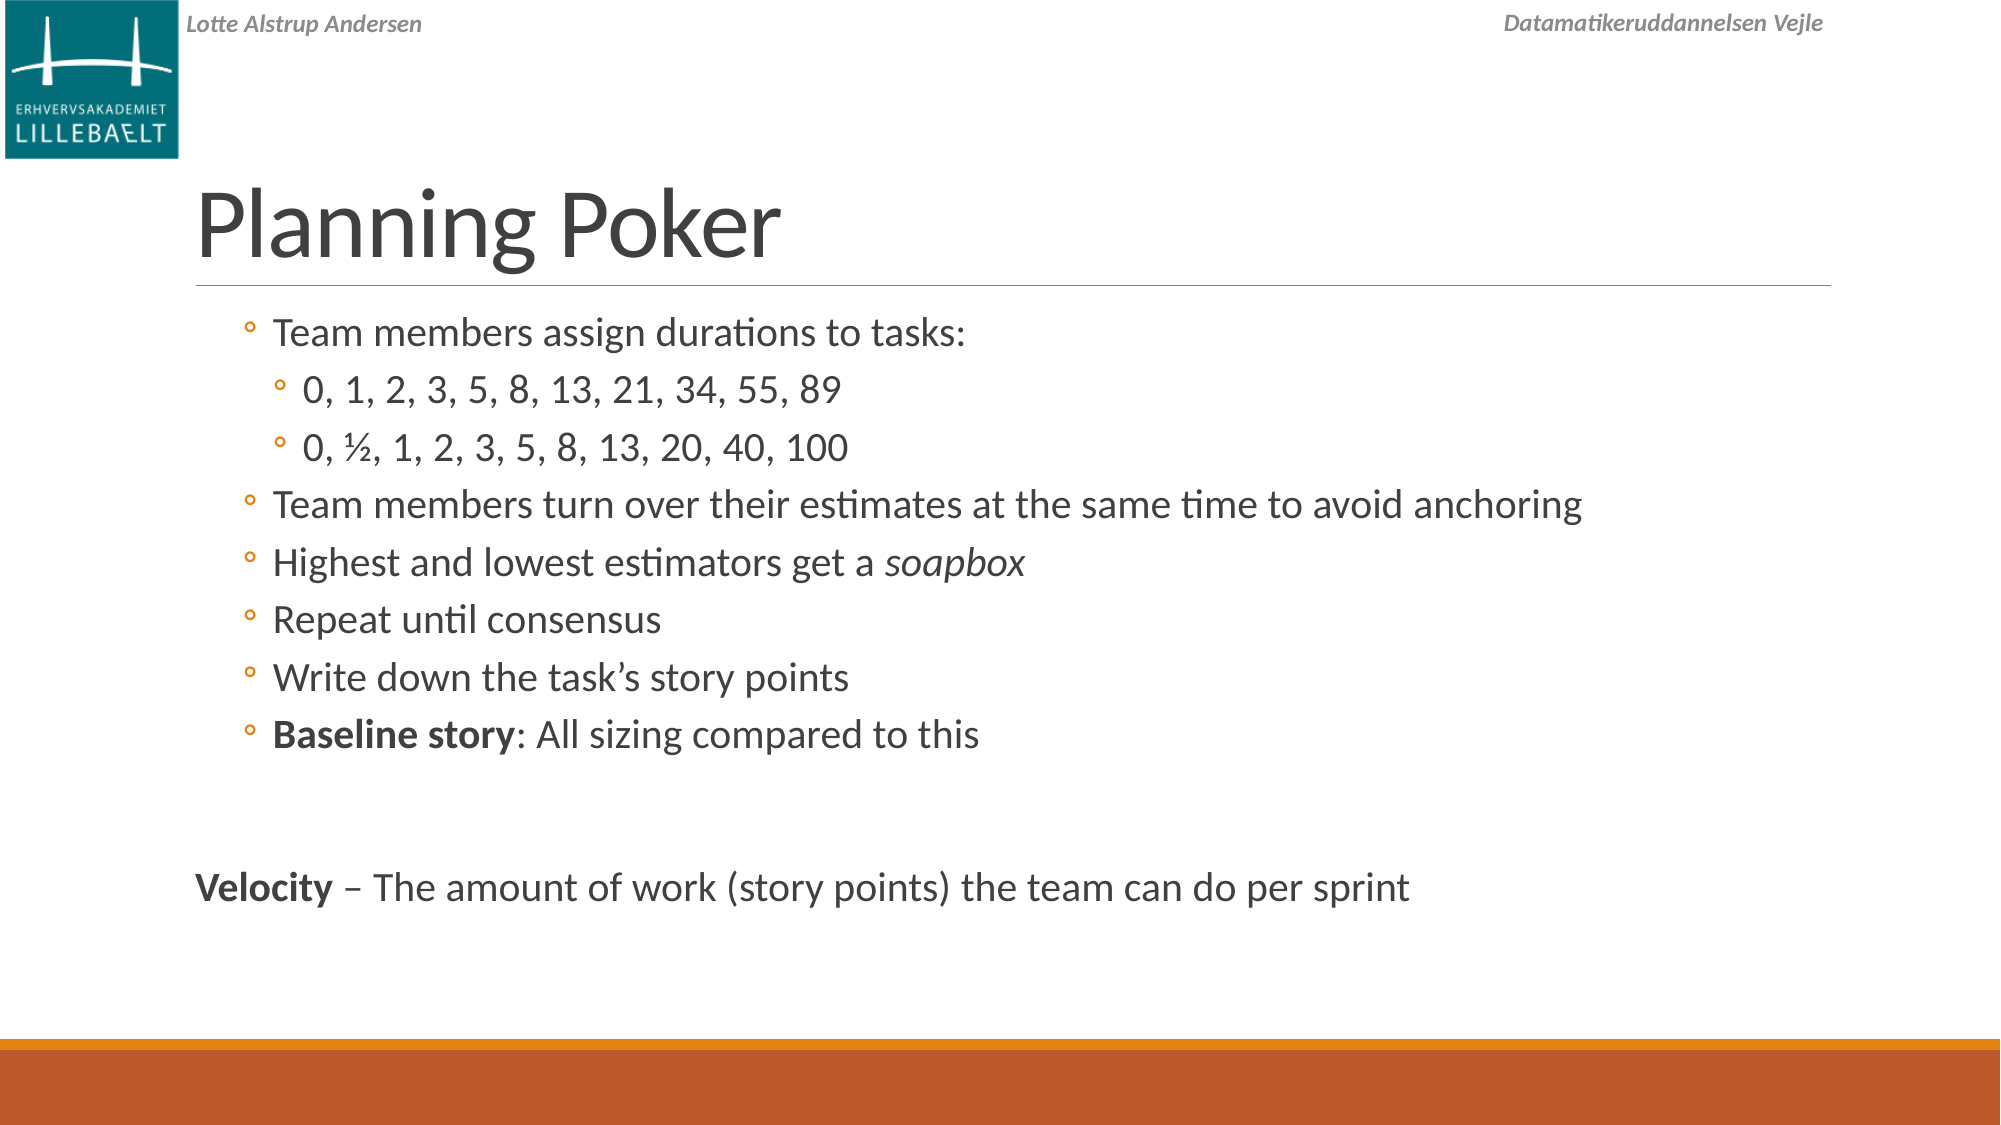

# Planning Poker
Team members assign durations to tasks:
0, 1, 2, 3, 5, 8, 13, 21, 34, 55, 89
0, ½, 1, 2, 3, 5, 8, 13, 20, 40, 100
Team members turn over their estimates at the same time to avoid anchoring
Highest and lowest estimators get a soapbox
Repeat until consensus
Write down the task’s story points
Baseline story: All sizing compared to this

Velocity – The amount of work (story points) the team can do per sprint